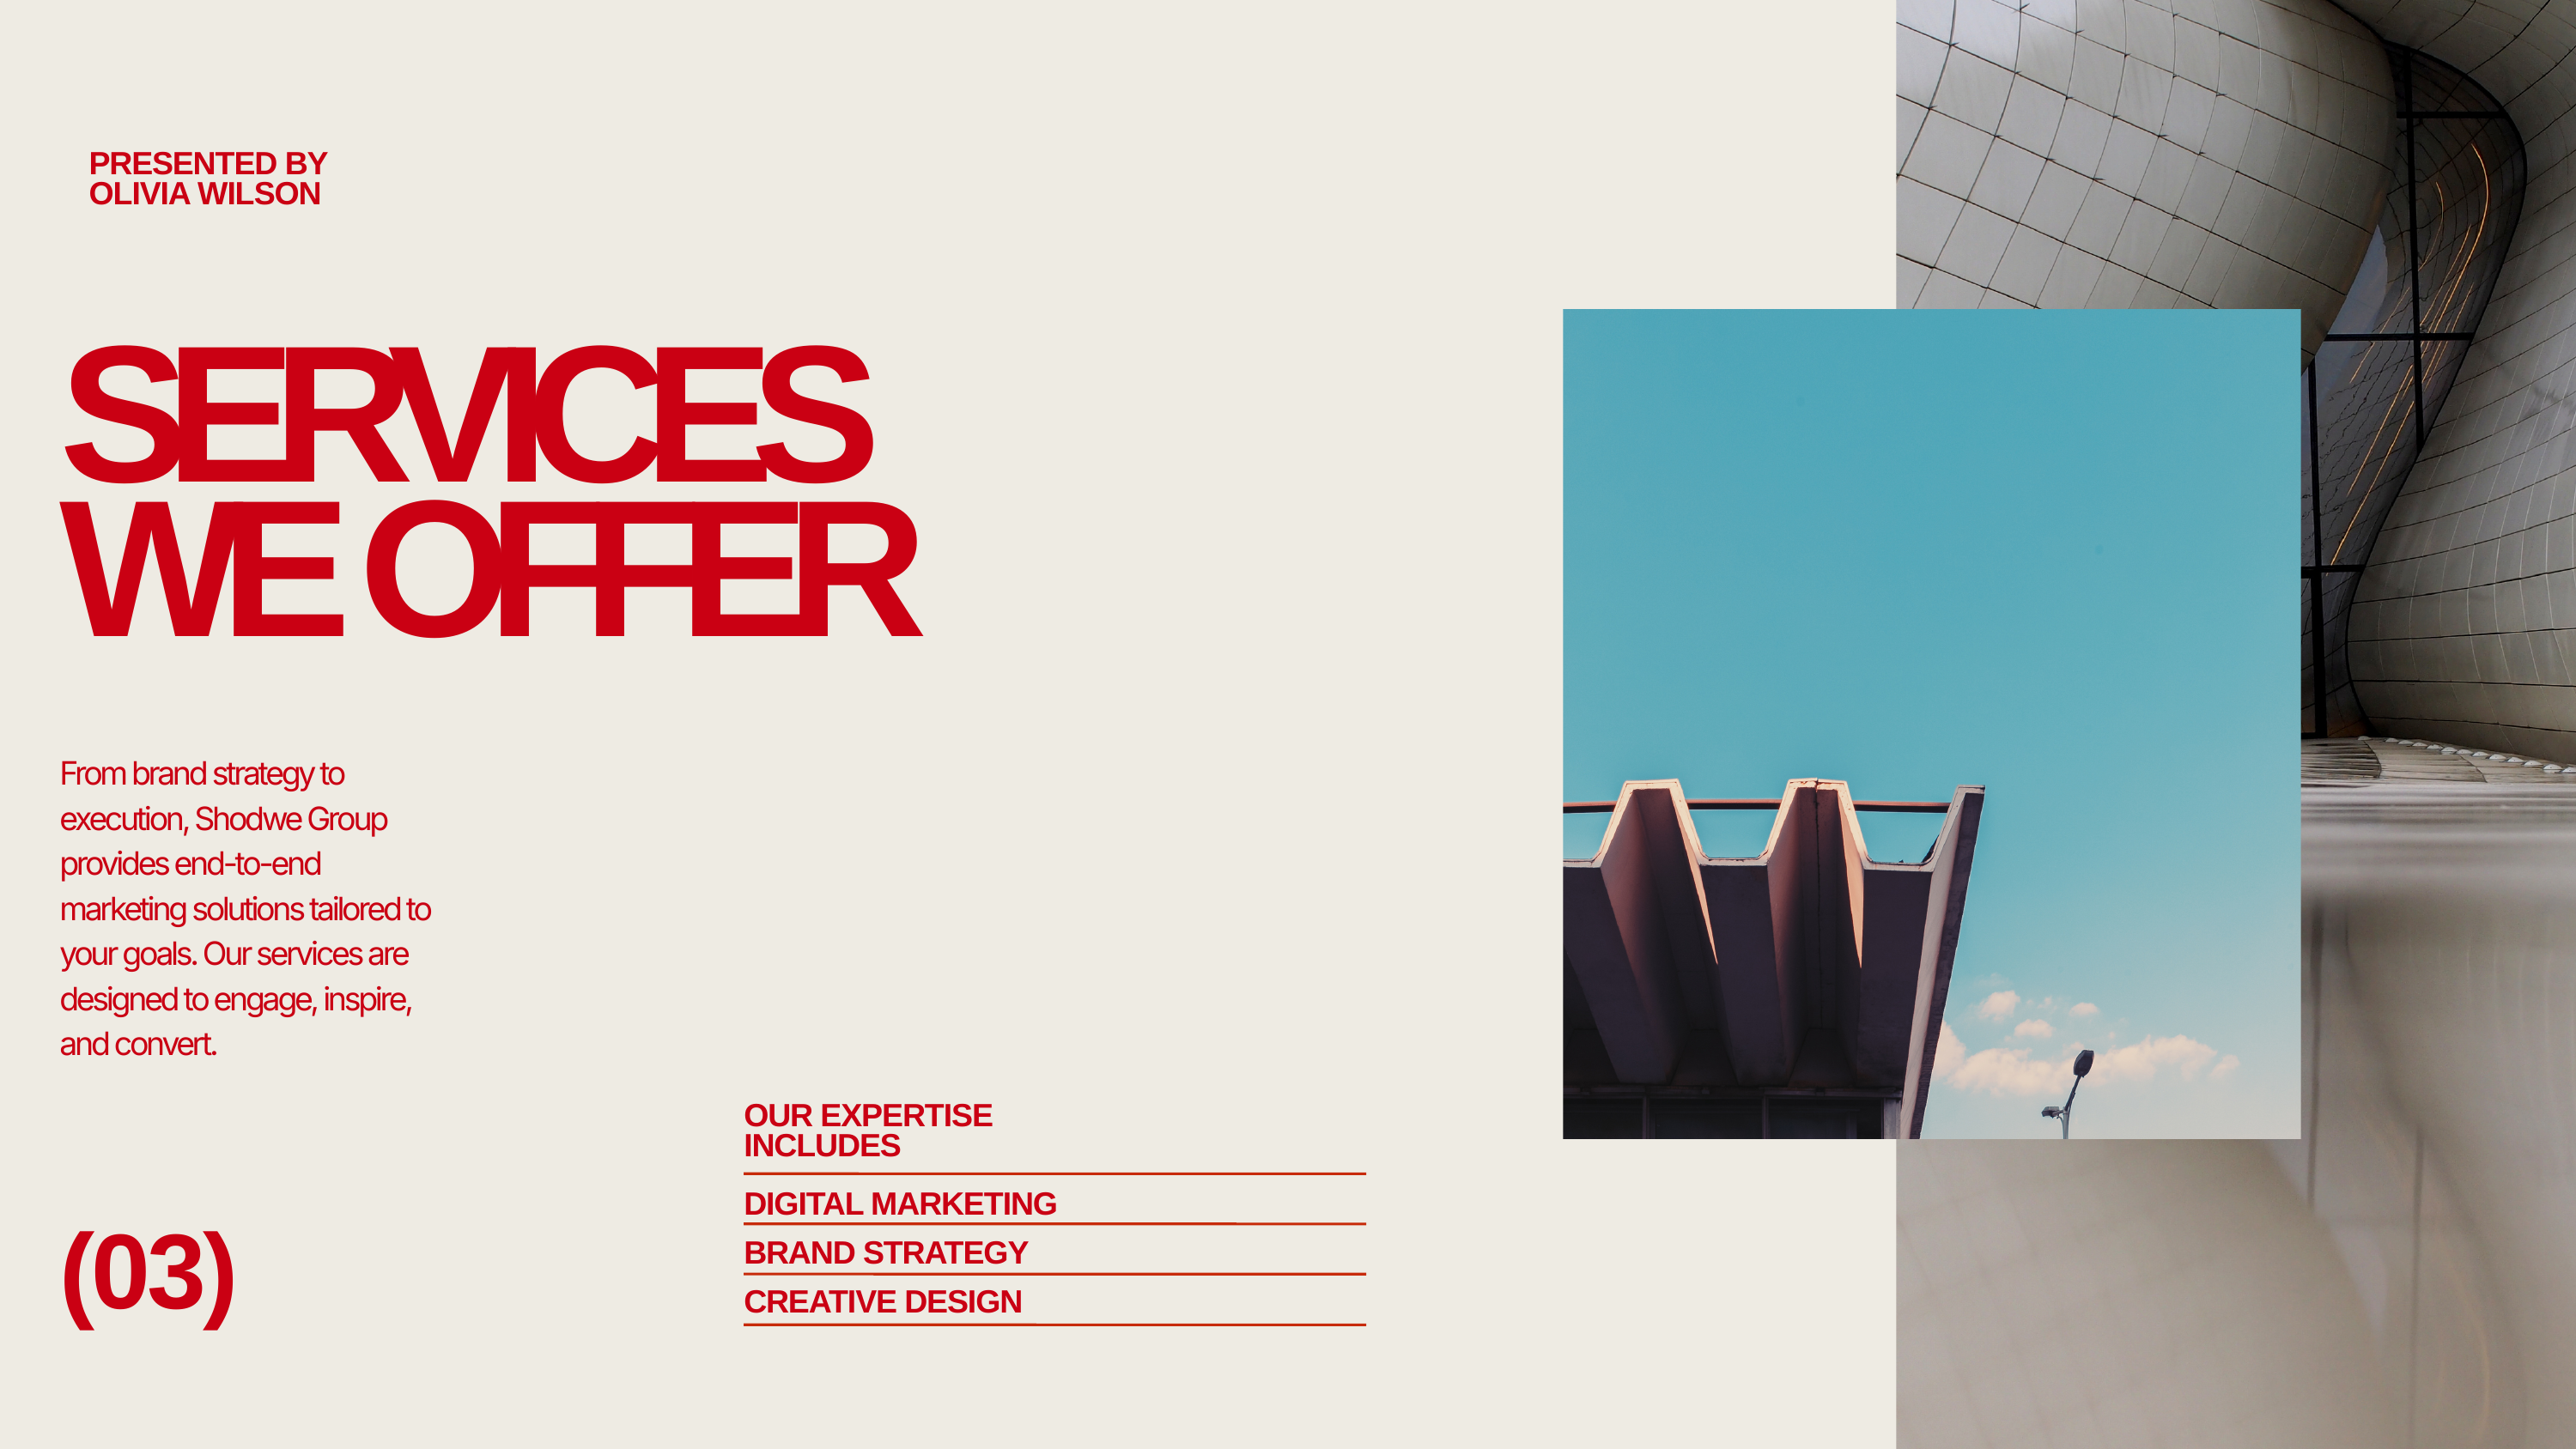

PRESENTED BY
OLIVIA WILSON

SERVICES WE OFFER
From brand strategy to execution, Shodwe Group provides end-to-end marketing solutions tailored to your goals. Our services are designed to engage, inspire, and convert.
OUR EXPERTISE INCLUDES
DIGITAL MARKETING
BRAND STRATEGY
CREATIVE DESIGN

(03)